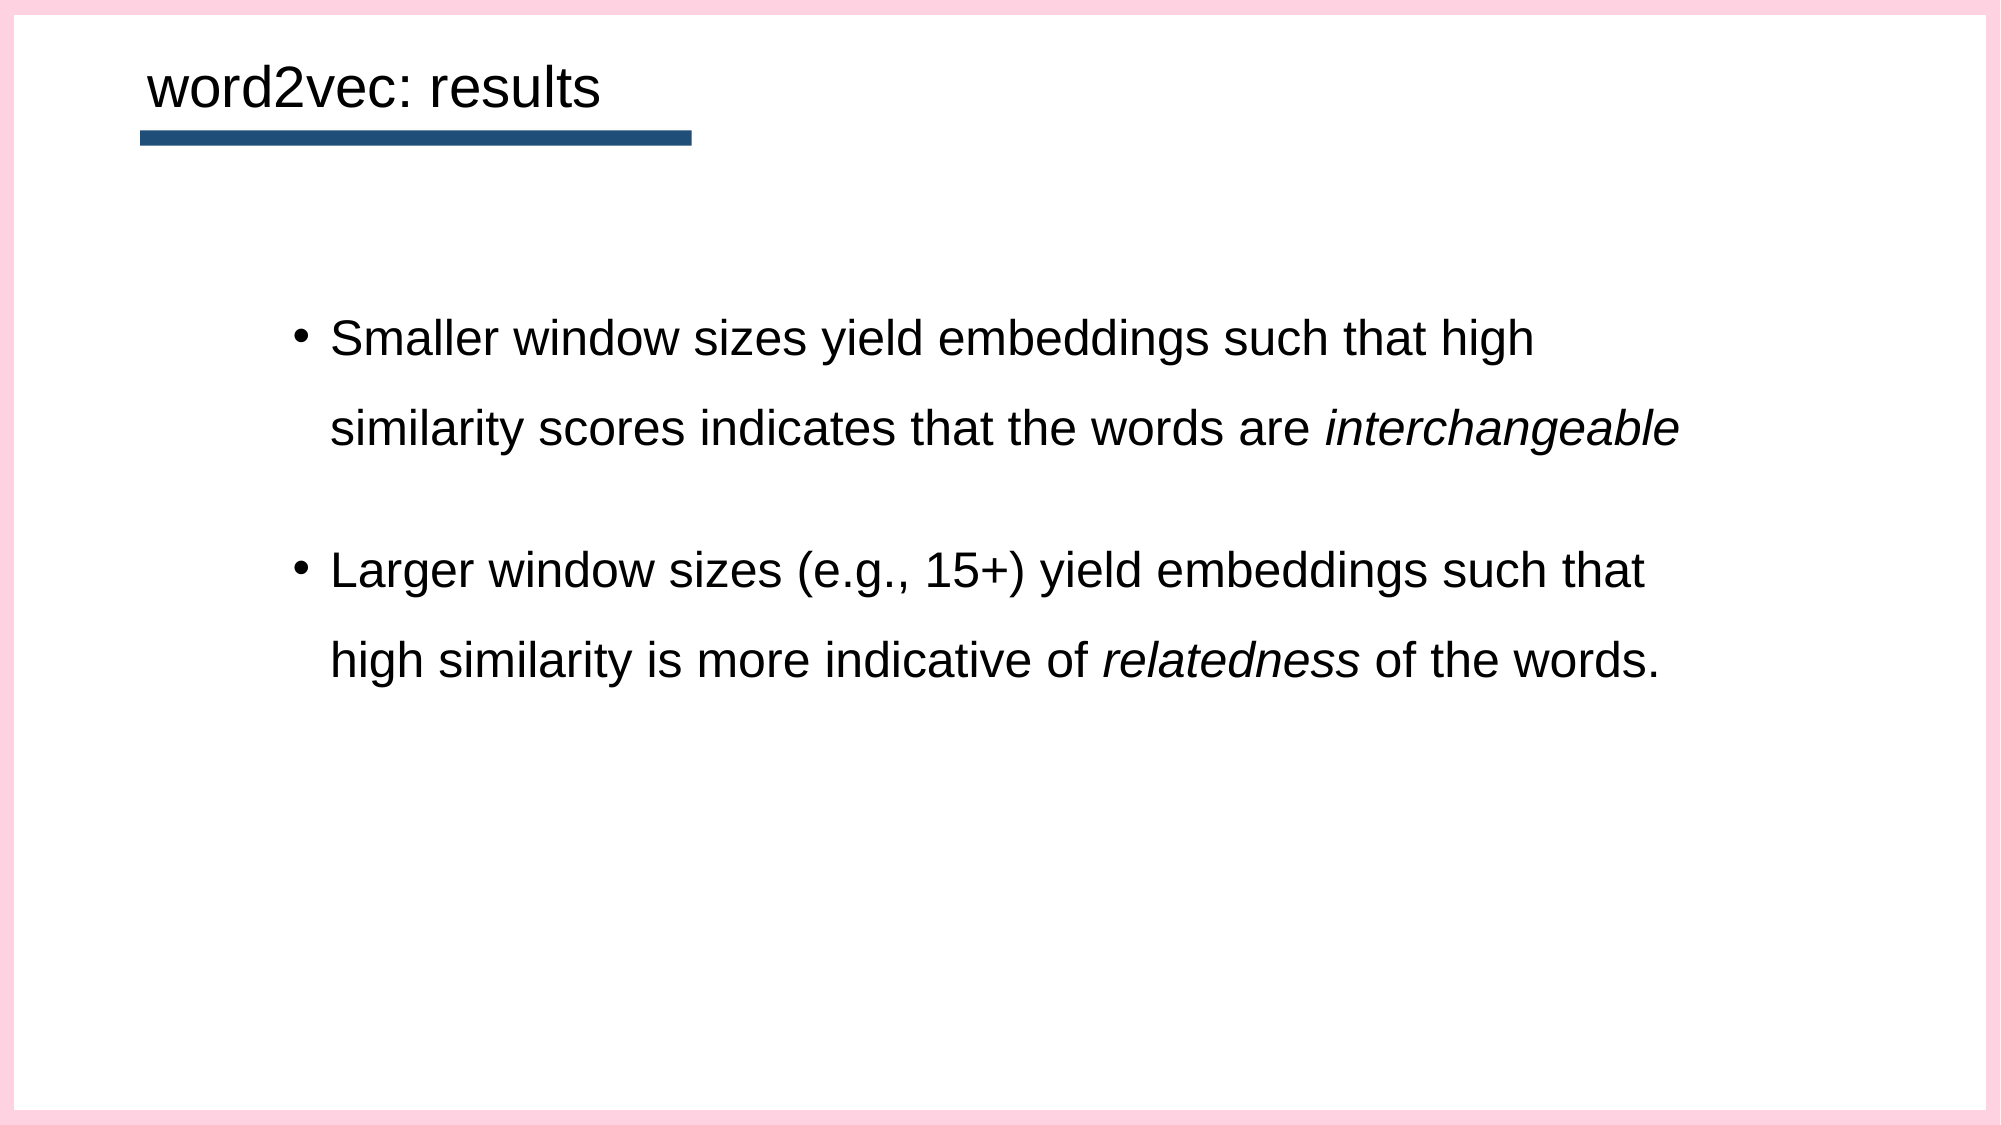

# word2vec: results

Smaller window sizes yield embeddings such that high similarity scores indicates that the words are interchangeable
Larger window sizes (e.g., 15+) yield embeddings such that high similarity is more indicative of relatedness of the words.
135